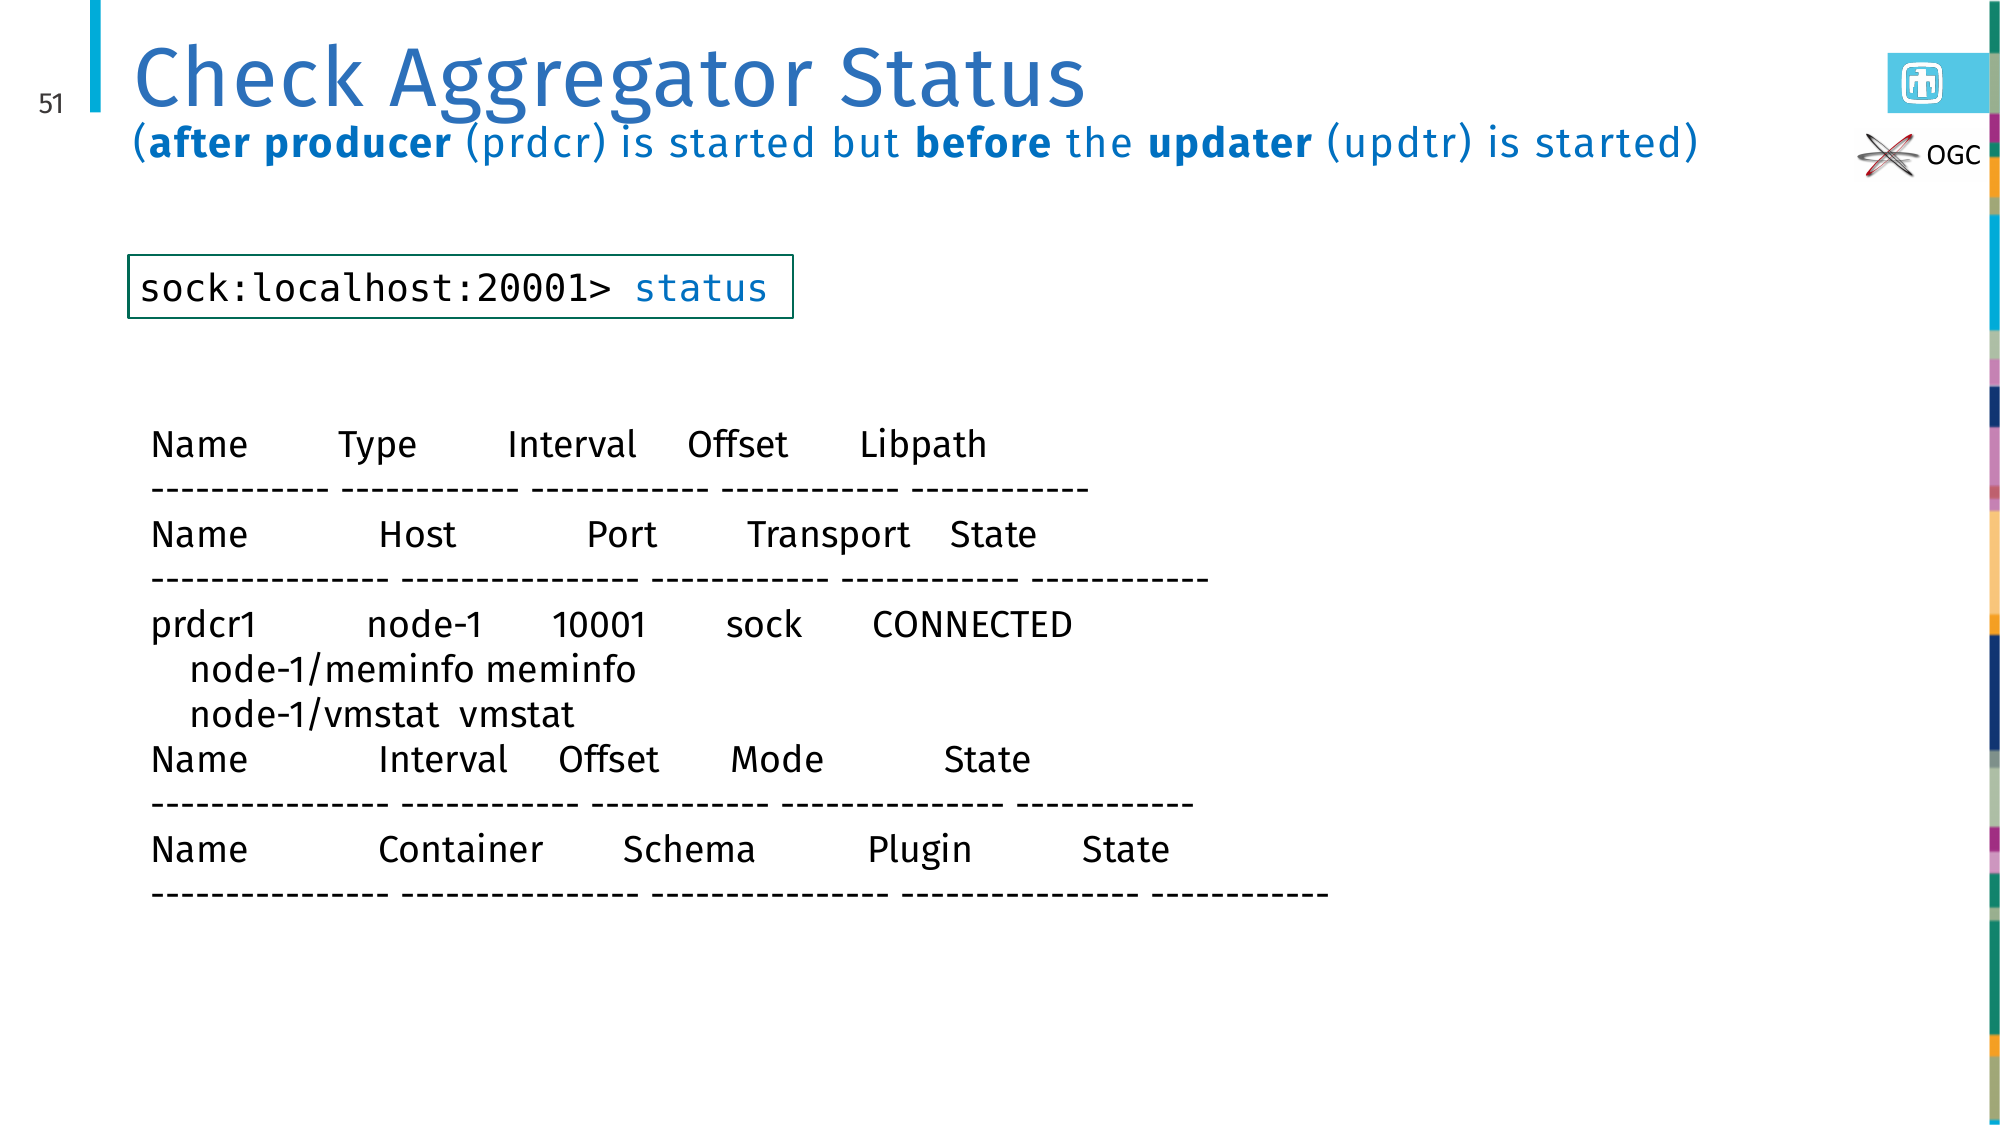

# Check Aggregator Status (after producer (prdcr) is started but before the updater (updtr) is started)
51

sock:localhost:20001> status
Name         Type         Interval     Offset       Libpath
------------ ------------ ------------ ------------ ------------
Name             Host             Port         Transport    State
---------------- ---------------- ------------ ------------ ------------
prdcr1           node-1       10001        sock       CONNECTED
    node-1/meminfo meminfo
    node-1/vmstat  vmstat
Name             Interval     Offset       Mode            State
---------------- ------------ ------------ --------------- ------------
Name             Container        Schema           Plugin           State
---------------- ---------------- ---------------- ---------------- ------------